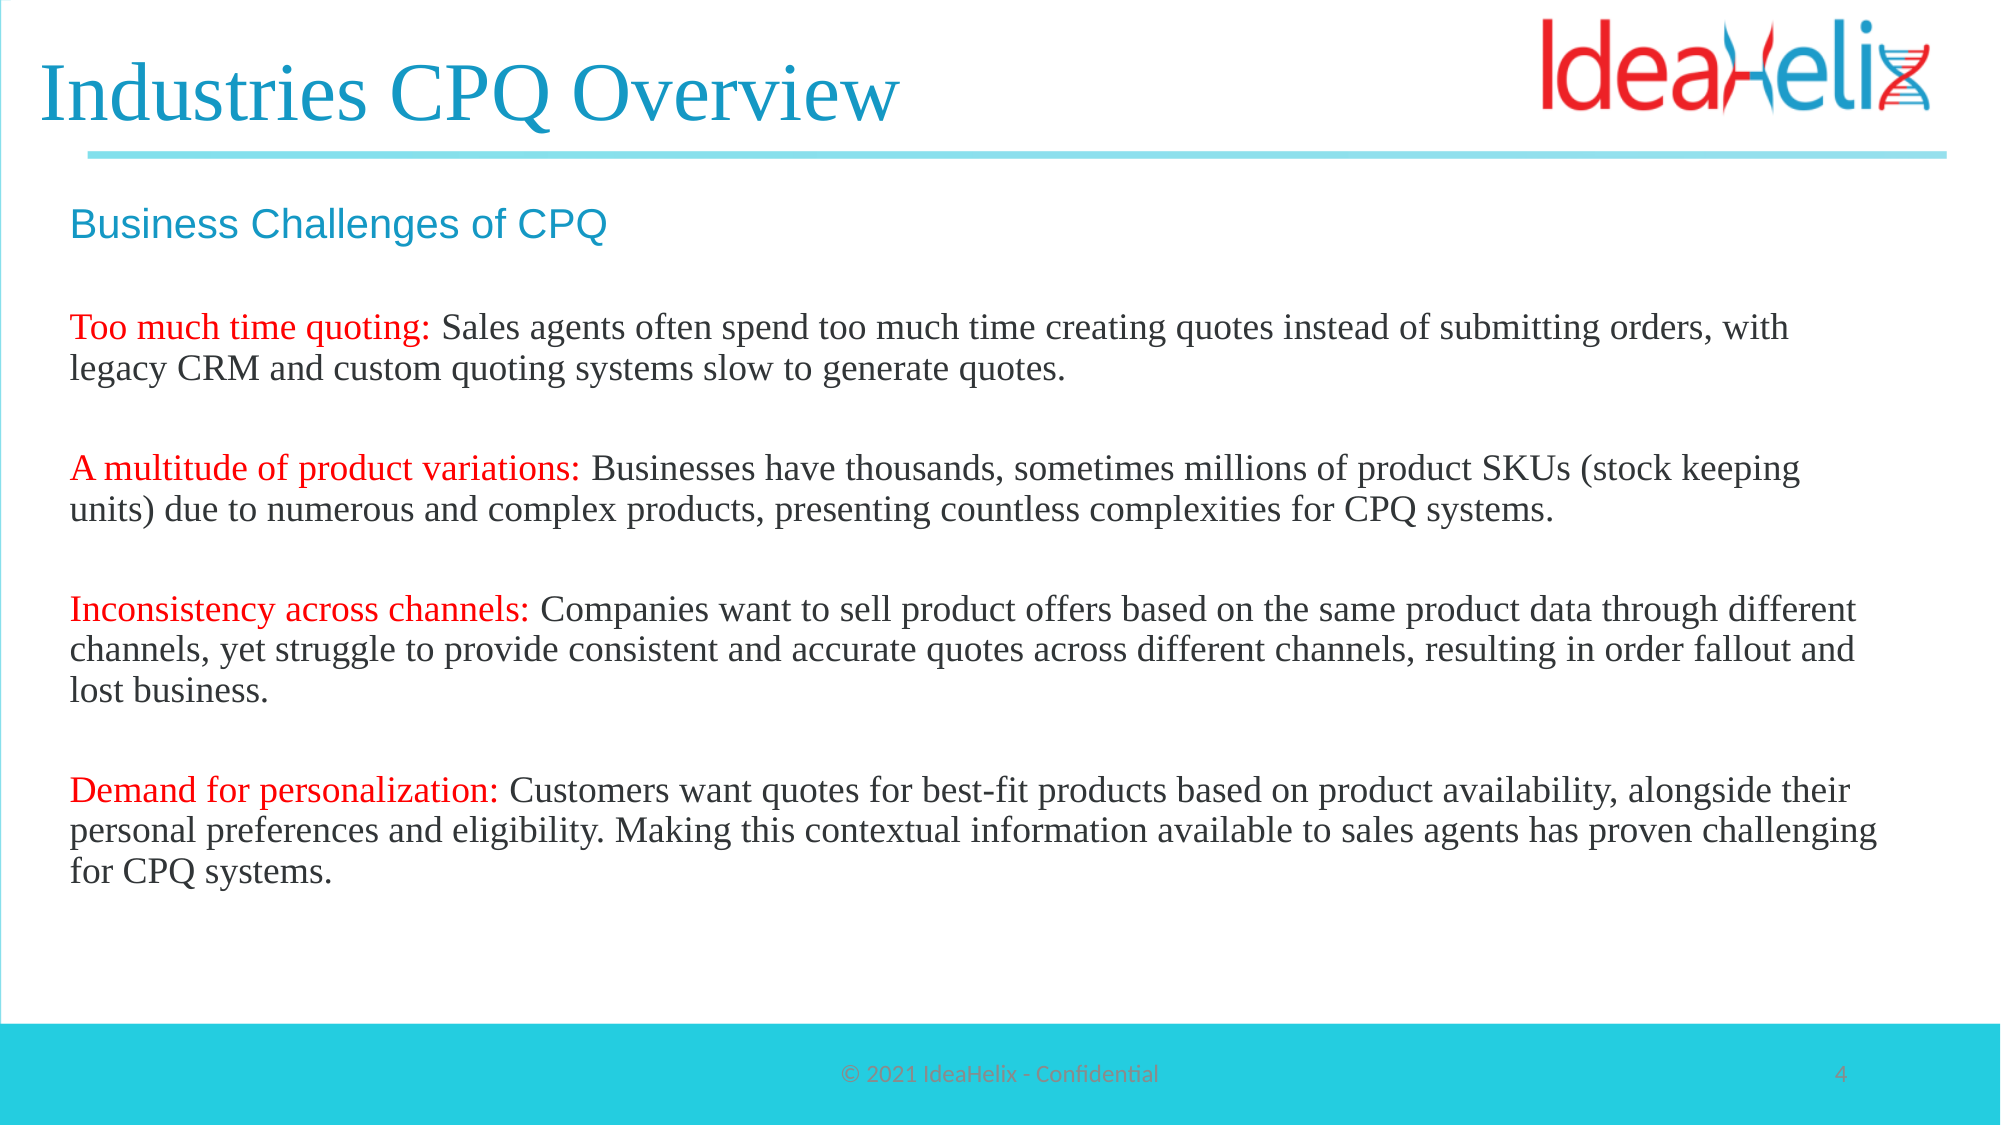

# Industries CPQ Overview
Business Challenges of CPQ

Too much time quoting: Sales agents often spend too much time creating quotes instead of submitting orders, with legacy CRM and custom quoting systems slow to generate quotes.

A multitude of product variations: Businesses have thousands, sometimes millions of product SKUs (stock keeping units) due to numerous and complex products, presenting countless complexities for CPQ systems.

Inconsistency across channels: Companies want to sell product offers based on the same product data through different channels, yet struggle to provide consistent and accurate quotes across different channels, resulting in order fallout and lost business.

Demand for personalization: Customers want quotes for best-fit products based on product availability, alongside their personal preferences and eligibility. Making this contextual information available to sales agents has proven challenging for CPQ systems.
© 2021 IdeaHelix - Confidential
4